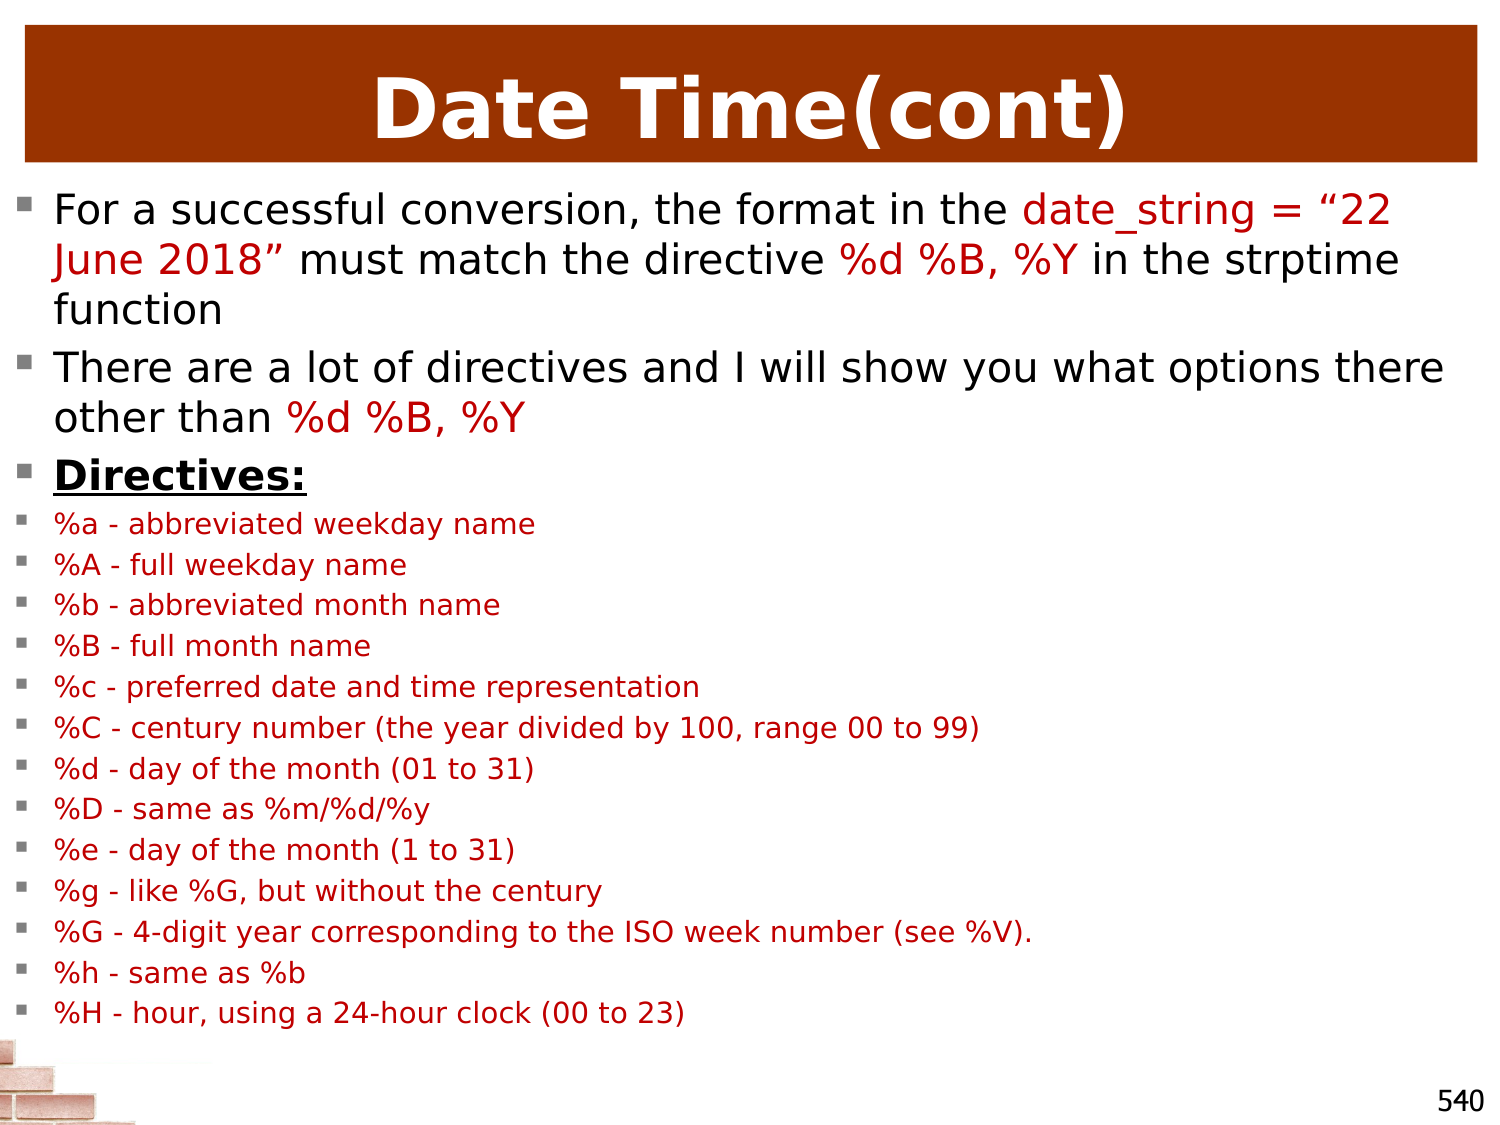

# Date Time(cont)
For a successful conversion, the format in the date_string = “22 June 2018” must match the directive %d %B, %Y in the strptime function
There are a lot of directives and I will show you what options there other than %d %B, %Y
Directives:
%a - abbreviated weekday name
%A - full weekday name
%b - abbreviated month name
%B - full month name
%c - preferred date and time representation
%C - century number (the year divided by 100, range 00 to 99)
%d - day of the month (01 to 31)
%D - same as %m/%d/%y
%e - day of the month (1 to 31)
%g - like %G, but without the century
%G - 4-digit year corresponding to the ISO week number (see %V).
%h - same as %b
%H - hour, using a 24-hour clock (00 to 23)

540